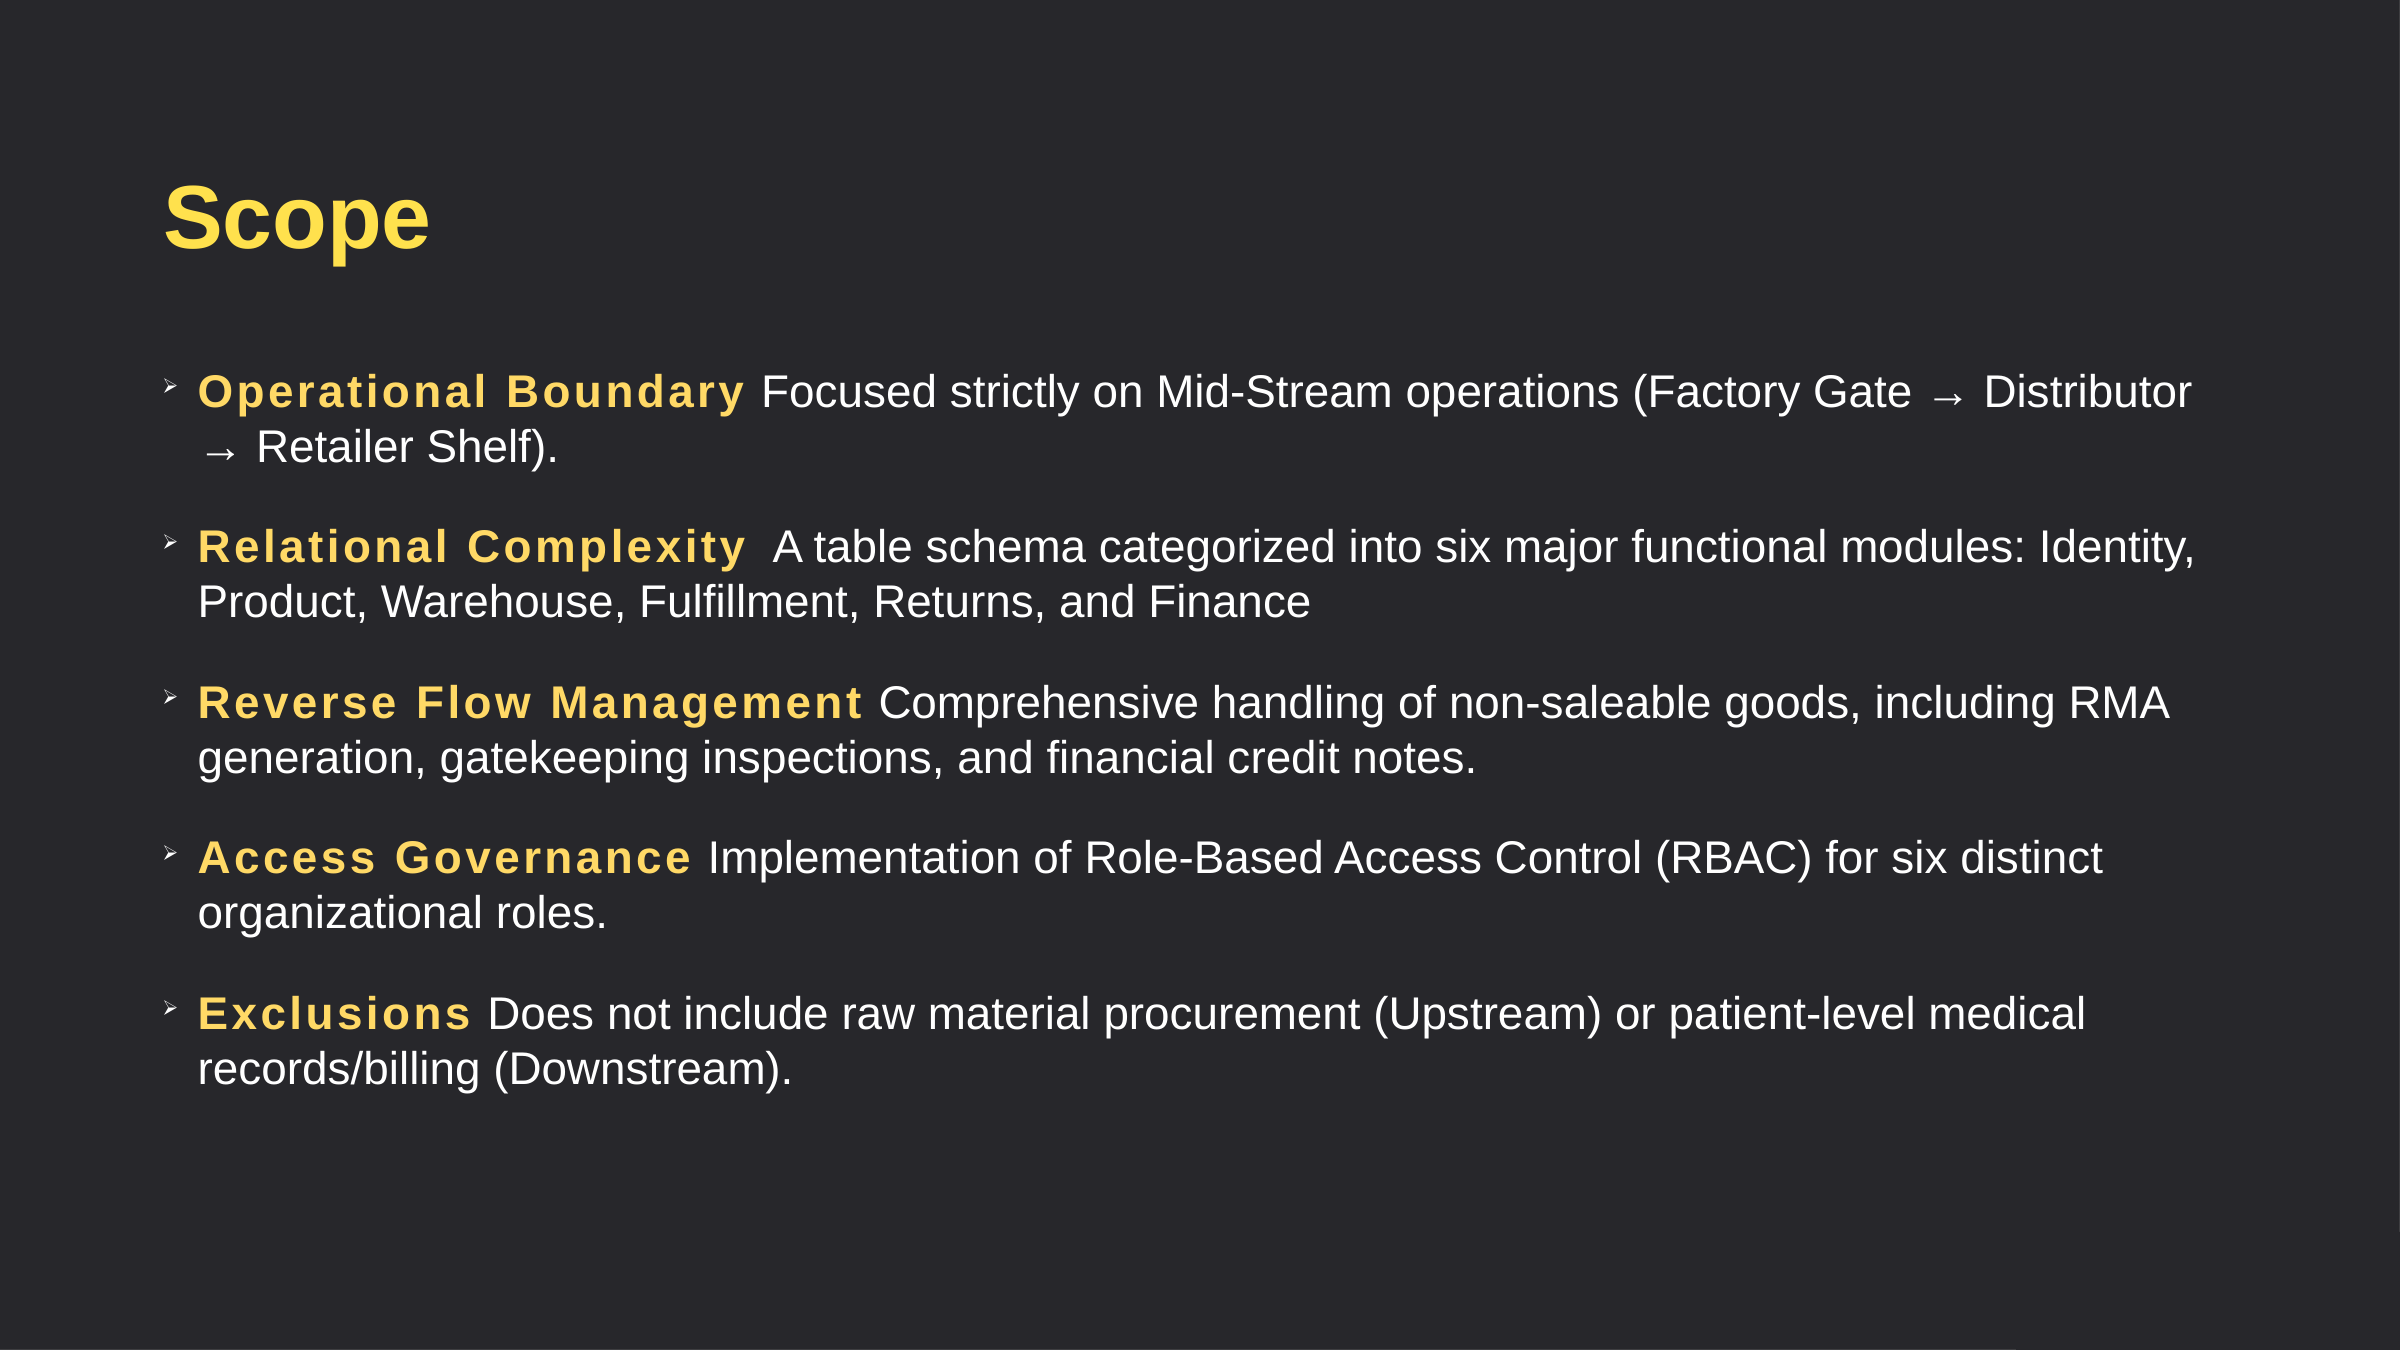

Scope
Operational Boundary Focused strictly on Mid-Stream operations (Factory Gate → Distributor → Retailer Shelf).
Relational Complexity  A table schema categorized into six major functional modules: Identity, Product, Warehouse, Fulfillment, Returns, and Finance
Reverse Flow Management Comprehensive handling of non-saleable goods, including RMA generation, gatekeeping inspections, and financial credit notes.
Access Governance Implementation of Role-Based Access Control (RBAC) for six distinct organizational roles.
Exclusions Does not include raw material procurement (Upstream) or patient-level medical records/billing (Downstream).